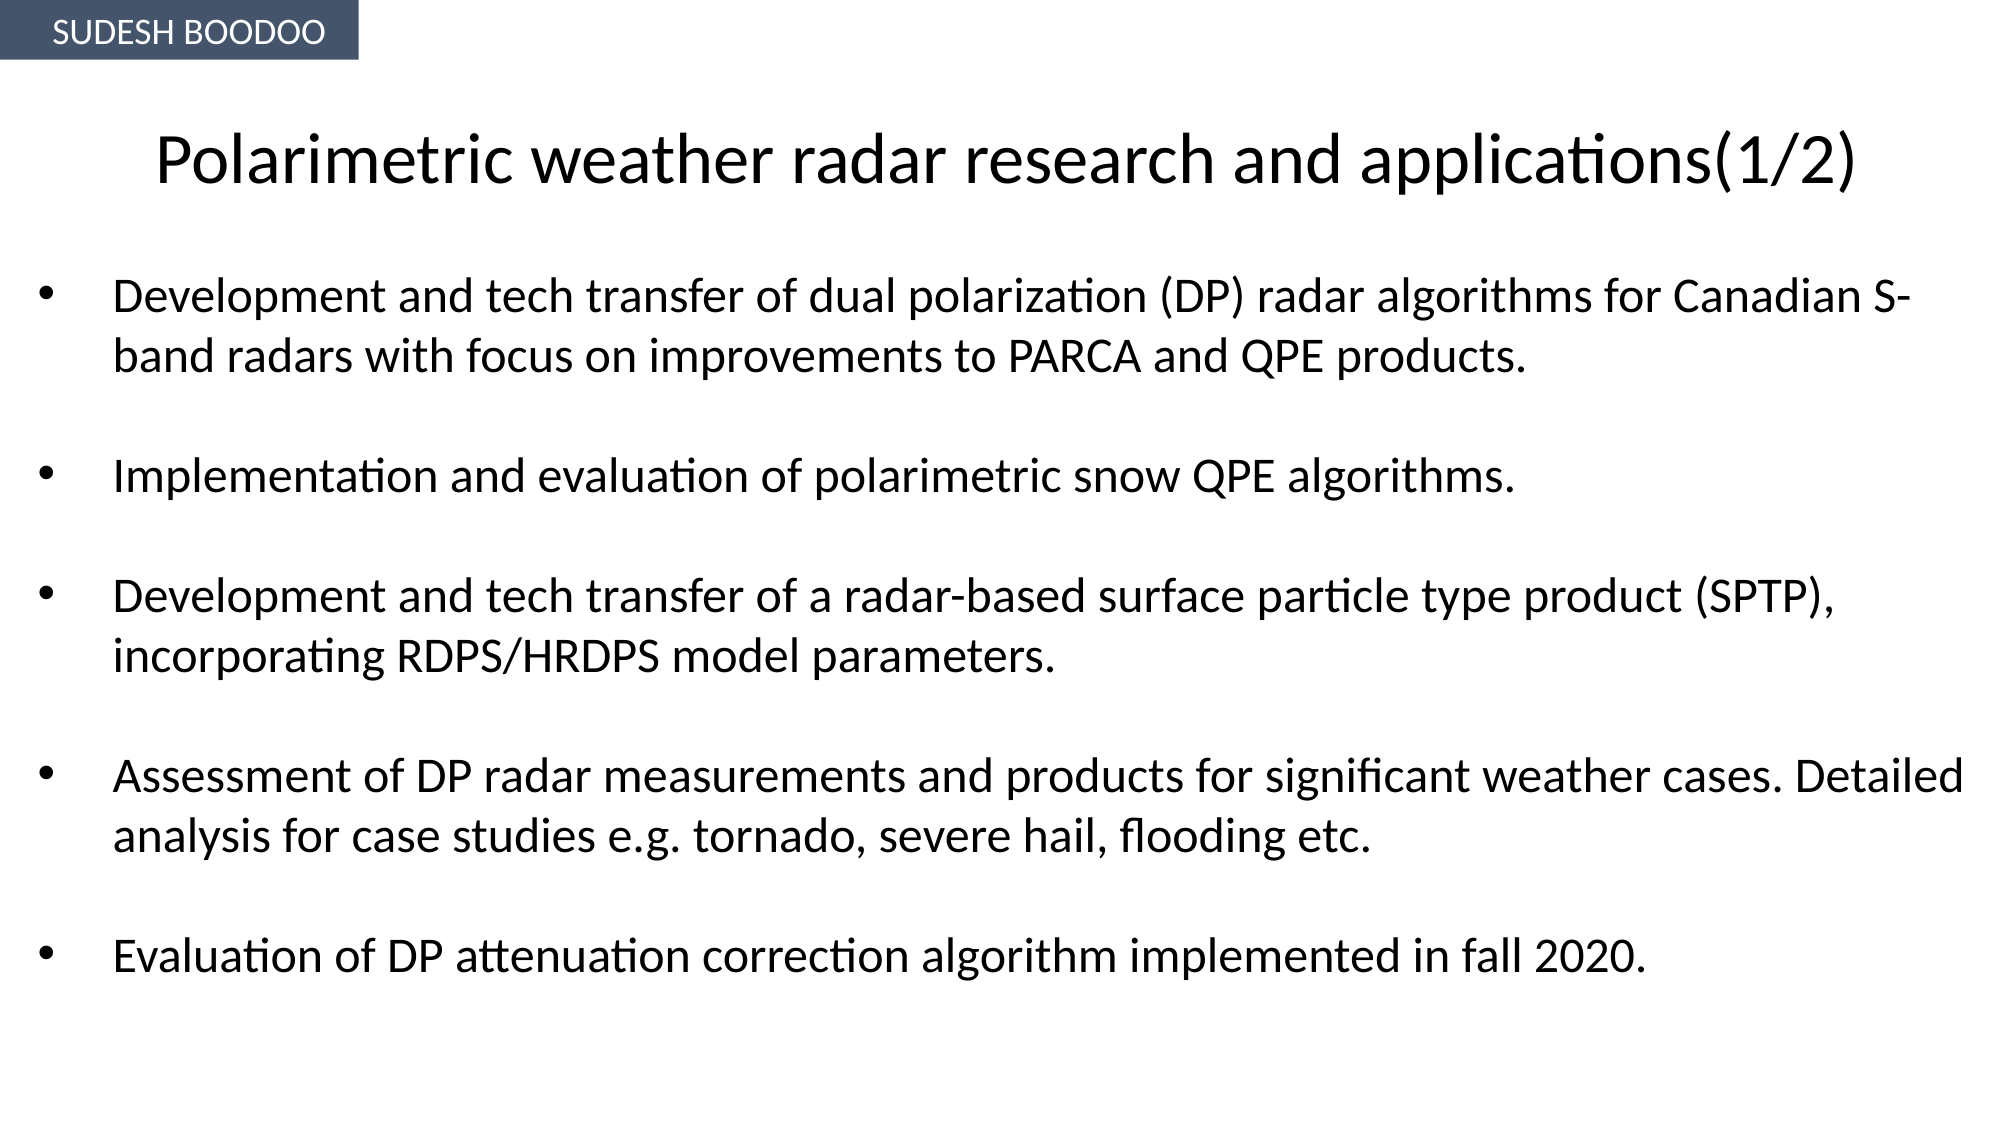

SUDESH BOODOO
# Polarimetric weather radar research and applications(1/2)
Development and tech transfer of dual polarization (DP) radar algorithms for Canadian S-band radars with focus on improvements to PARCA and QPE products.

Implementation and evaluation of polarimetric snow QPE algorithms.

Development and tech transfer of a radar-based surface particle type product (SPTP), incorporating RDPS/HRDPS model parameters.

Assessment of DP radar measurements and products for significant weather cases. Detailed analysis for case studies e.g. tornado, severe hail, flooding etc.

Evaluation of DP attenuation correction algorithm implemented in fall 2020.